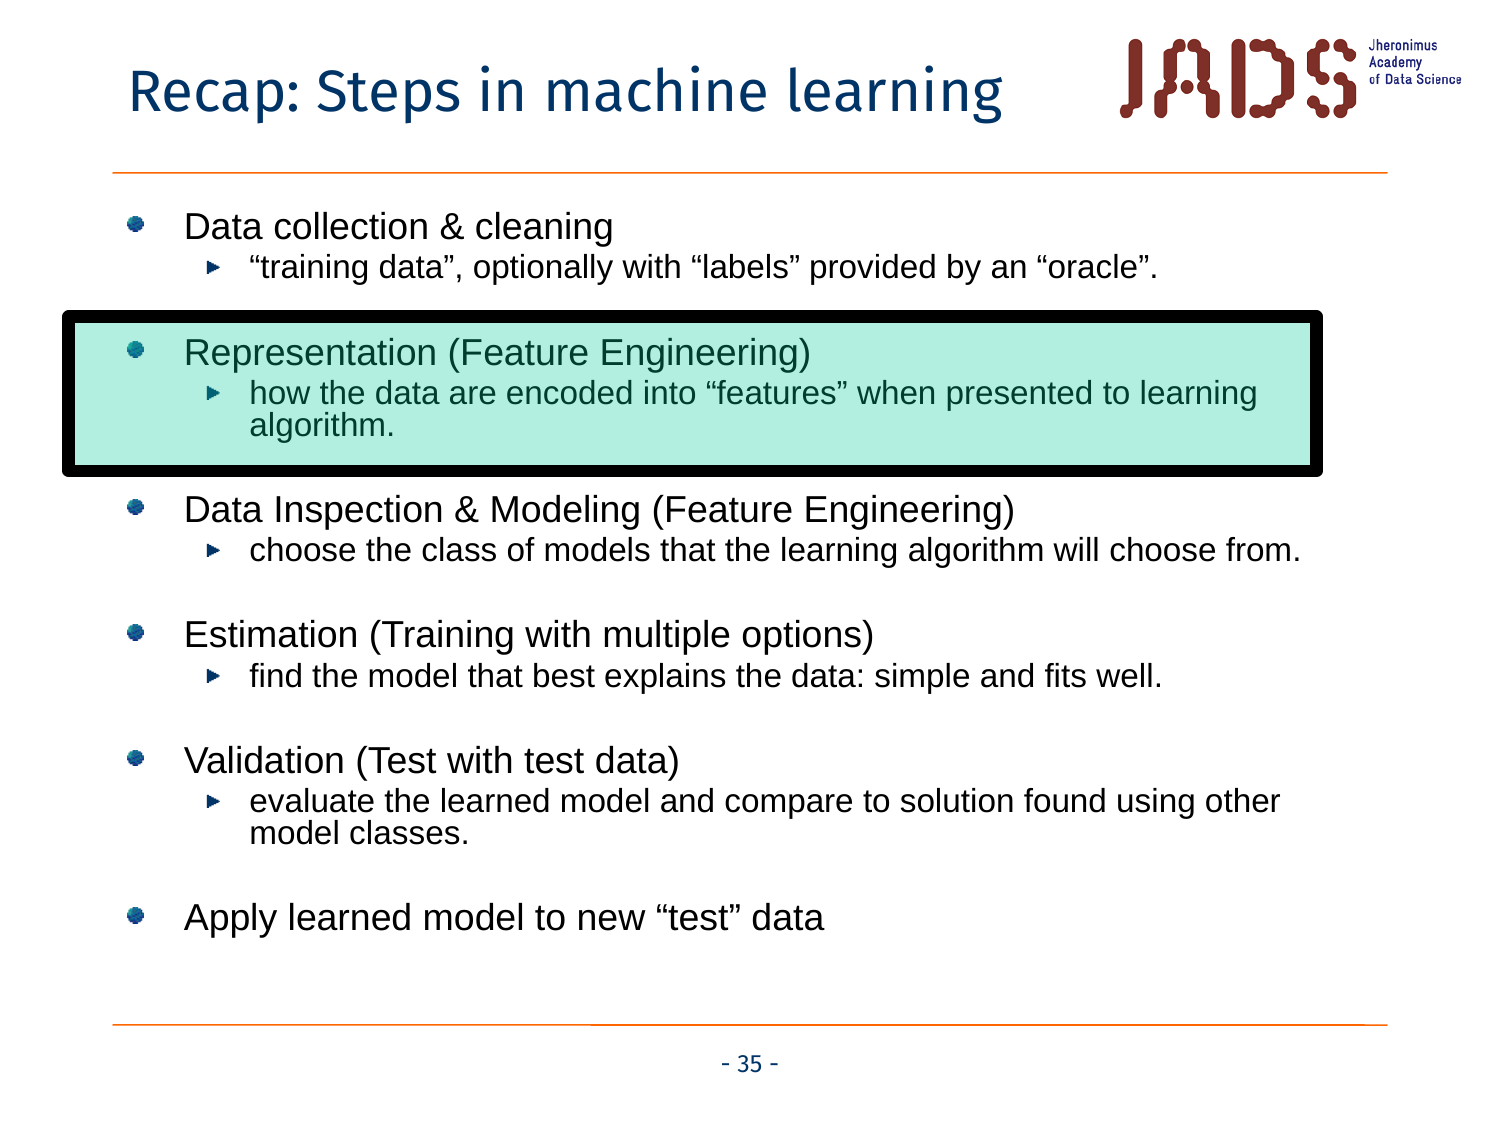

# Recap: Steps in machine learning
Data collection & cleaning
“training data”, optionally with “labels” provided by an “oracle”.

Representation (Feature Engineering)
how the data are encoded into “features” when presented to learning algorithm.

Data Inspection & Modeling (Feature Engineering)
choose the class of models that the learning algorithm will choose from.

Estimation (Training with multiple options)
find the model that best explains the data: simple and fits well.

Validation (Test with test data)
evaluate the learned model and compare to solution found using other model classes.

Apply learned model to new “test” data

- 35 -